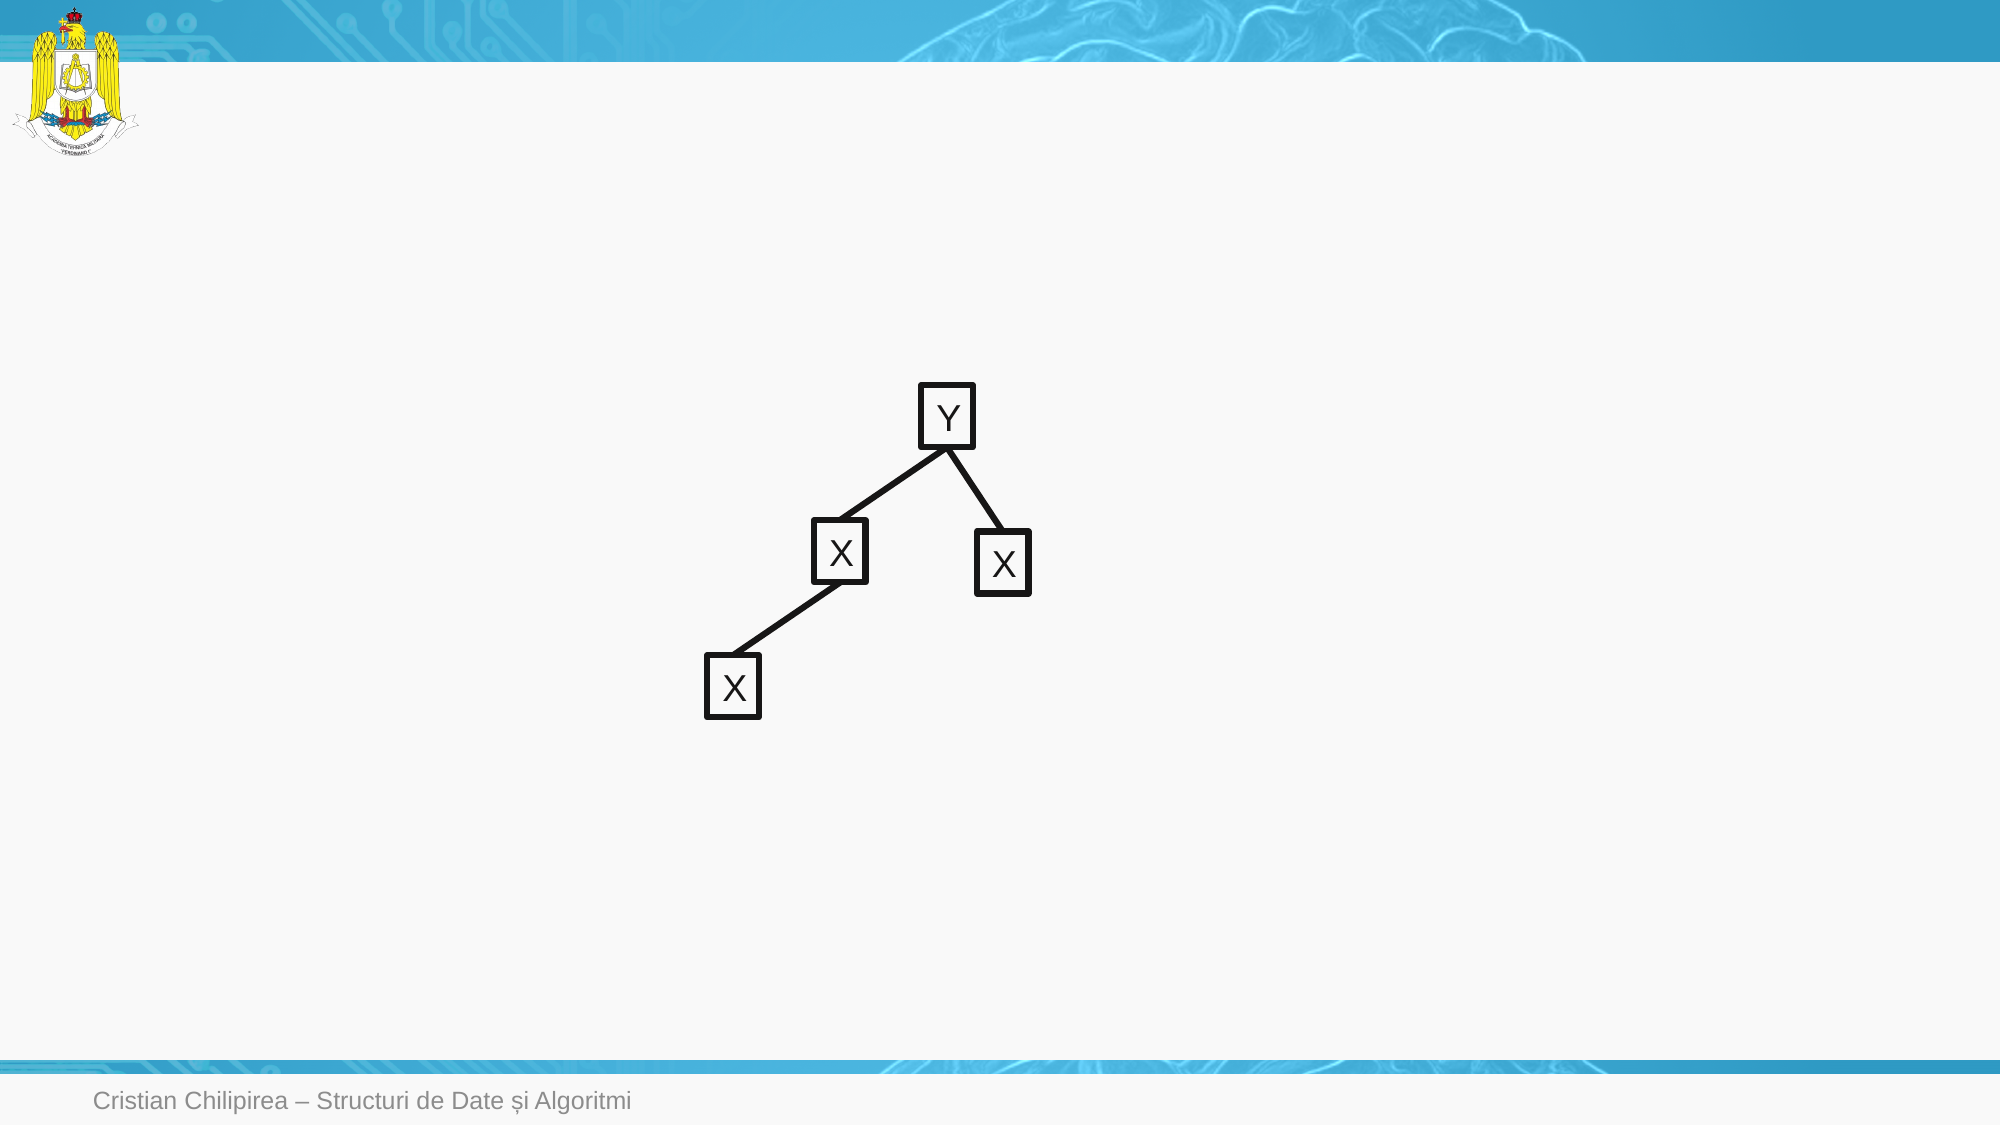

Y
X
X
X
Cristian Chilipirea – Structuri de Date și Algoritmi